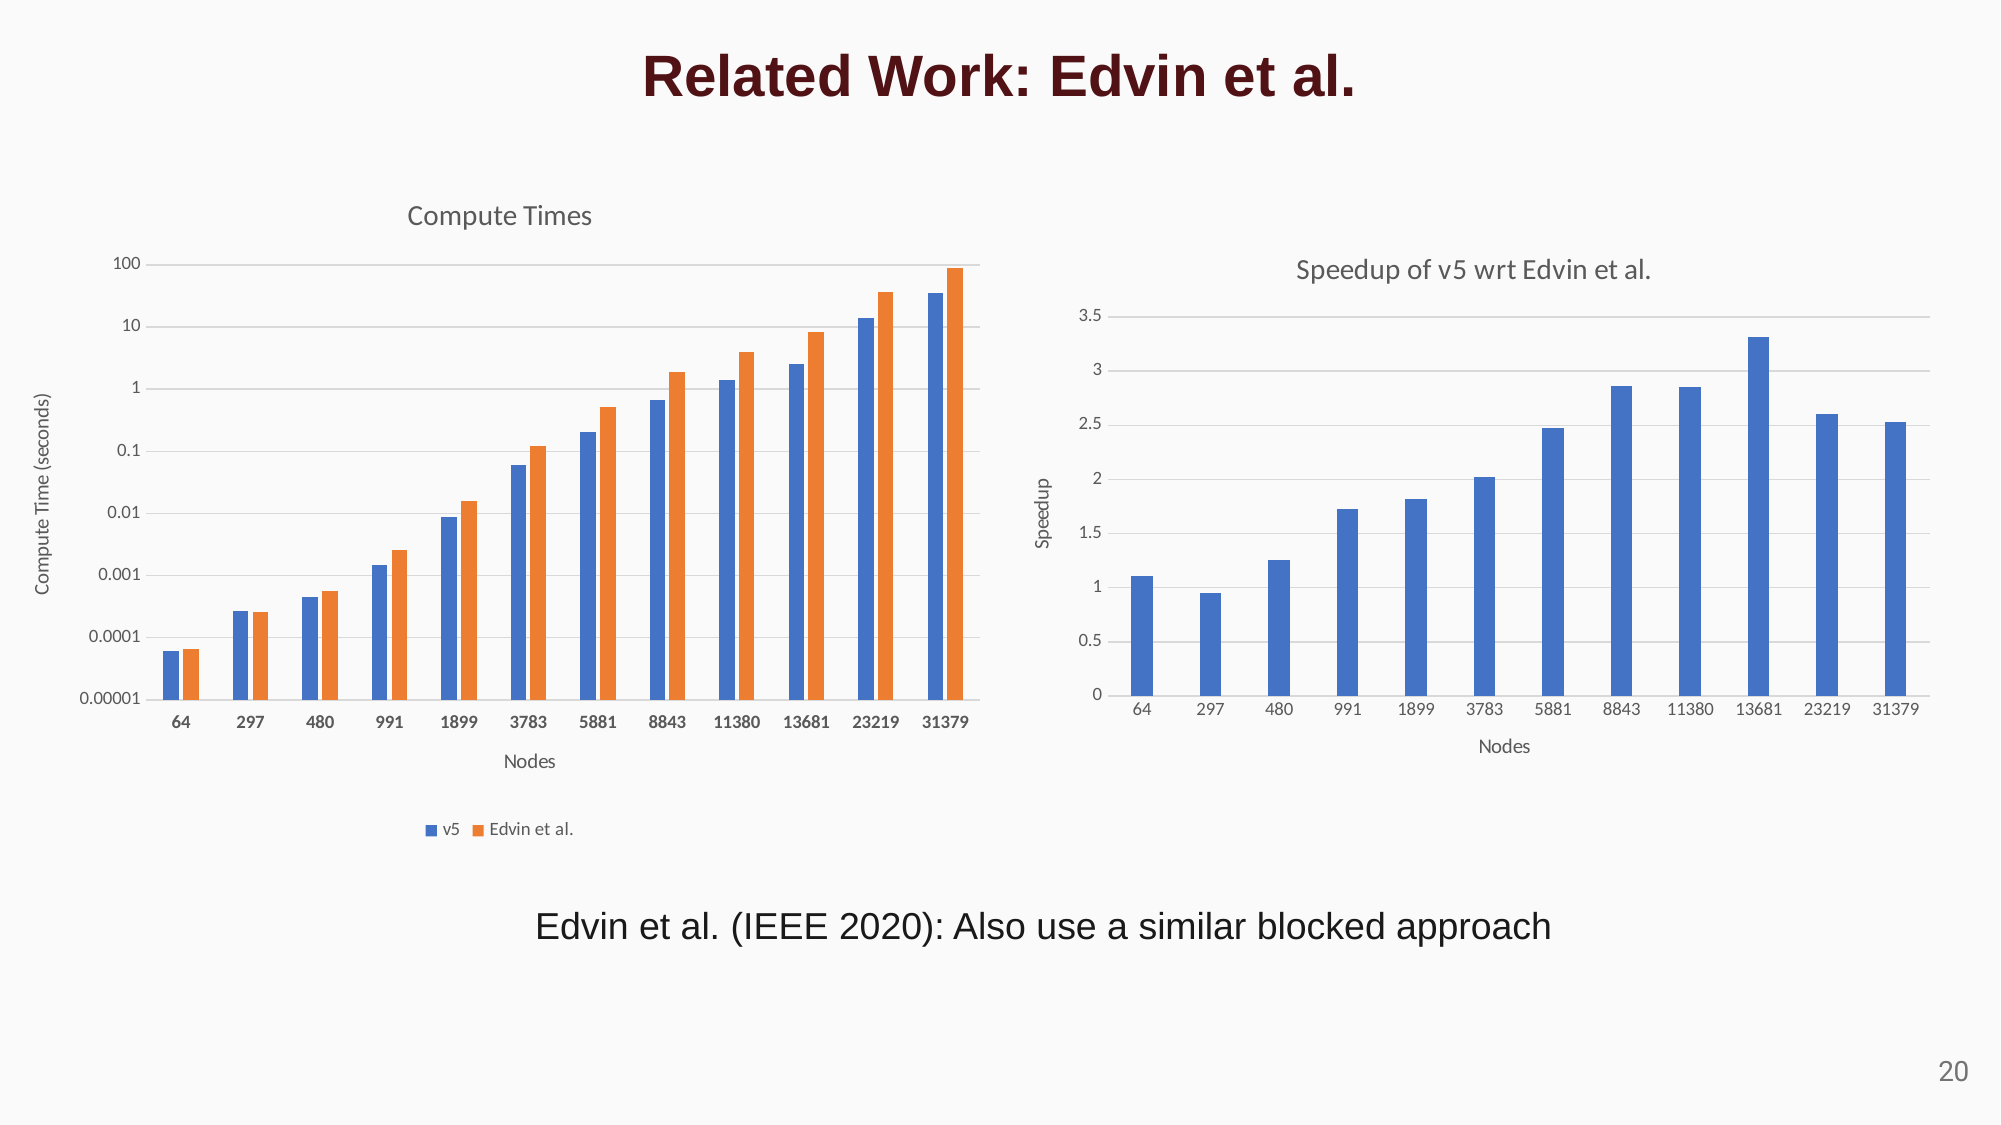

Related Work: Edvin et al.

### Chart: Compute Times

| Category | v5 | Edvin et al. |
|---|---|---|
| 64 | 6e-05 | 6.630400000000001e-05 |
| 297 | 0.00027 | 0.000257088 |
| 480 | 0.00045 | 0.000565248 |
| 991 | 0.0015 | 0.002585152 |
| 1899 | 0.00864 | 0.015710592 |
| 3783 | 0.06061 | 0.122583168 |
| 5881 | 0.2085 | 0.5160891719999999 |
| 8843 | 0.67267 | 1.928974121 |
| 11380 | 1.40278 | 3.998744873 |
| 13681 | 2.4978 | 8.282957031 |
| 23219 | 13.82139 | 35.988550781 |
| 31379 | 34.99565 | 88.644429688 |

### Chart: Speedup of v5 wrt Edvin et al.

| Category |  |
|---|---|
| 64 | 1.1050666666666669 |
| 297 | 0.9521777777777777 |
| 480 | 1.2561066666666667 |
| 991 | 1.7234346666666664 |
| 1899 | 1.8183555555555555 |
| 3783 | 2.0224908100973438 |
| 5881 | 2.475247827338129 |
| 8843 | 2.8676381004058453 |
| 11380 | 2.850585888735226 |
| 13681 | 3.3161009812635123 |
| 23219 | 2.6038300620270465 |
| 31379 | 2.5330128083919004 |
Edvin et al. (IEEE 2020): Also use a similar blocked approach
20